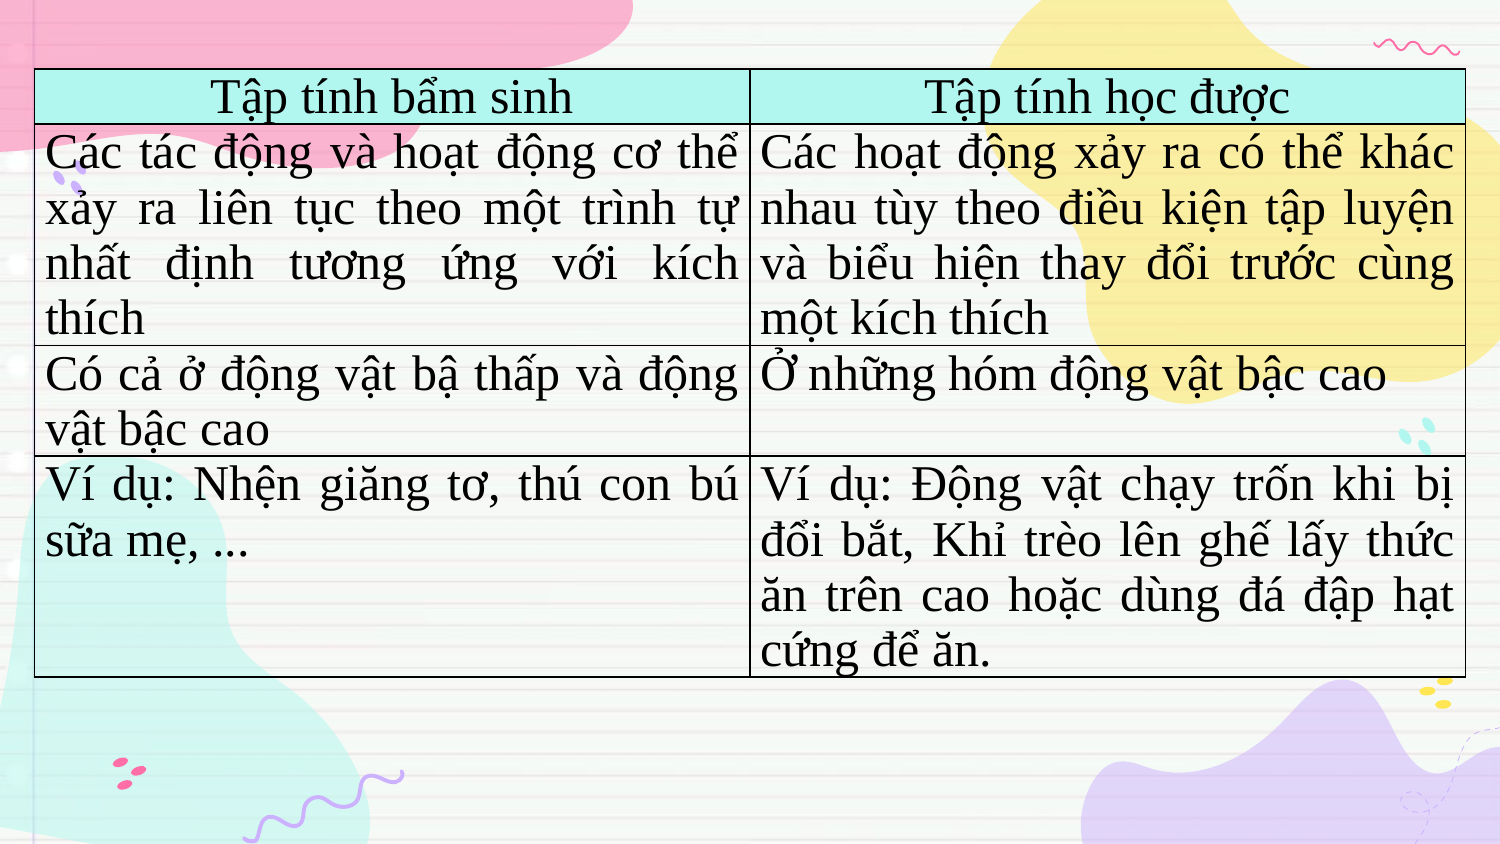

| Tập tính bẩm sinh | Tập tính học được |
| --- | --- |
| Các tác động và hoạt động cơ thể xảy ra liên tục theo một trình tự nhất định tương ứng với kích thích | Các hoạt động xảy ra có thể khác nhau tùy theo điều kiện tập luyện và biểu hiện thay đổi trước cùng một kích thích |
| Có cả ở động vật bậ thấp và động vật bậc cao | Ở những hóm động vật bậc cao |
| Ví dụ: Nhện giăng tơ, thú con bú sữa mẹ, ... | Ví dụ: Động vật chạy trốn khi bị đổi bắt, Khỉ trèo lên ghế lấy thức ăn trên cao hoặc dùng đá đập hạt cứng để ăn. |